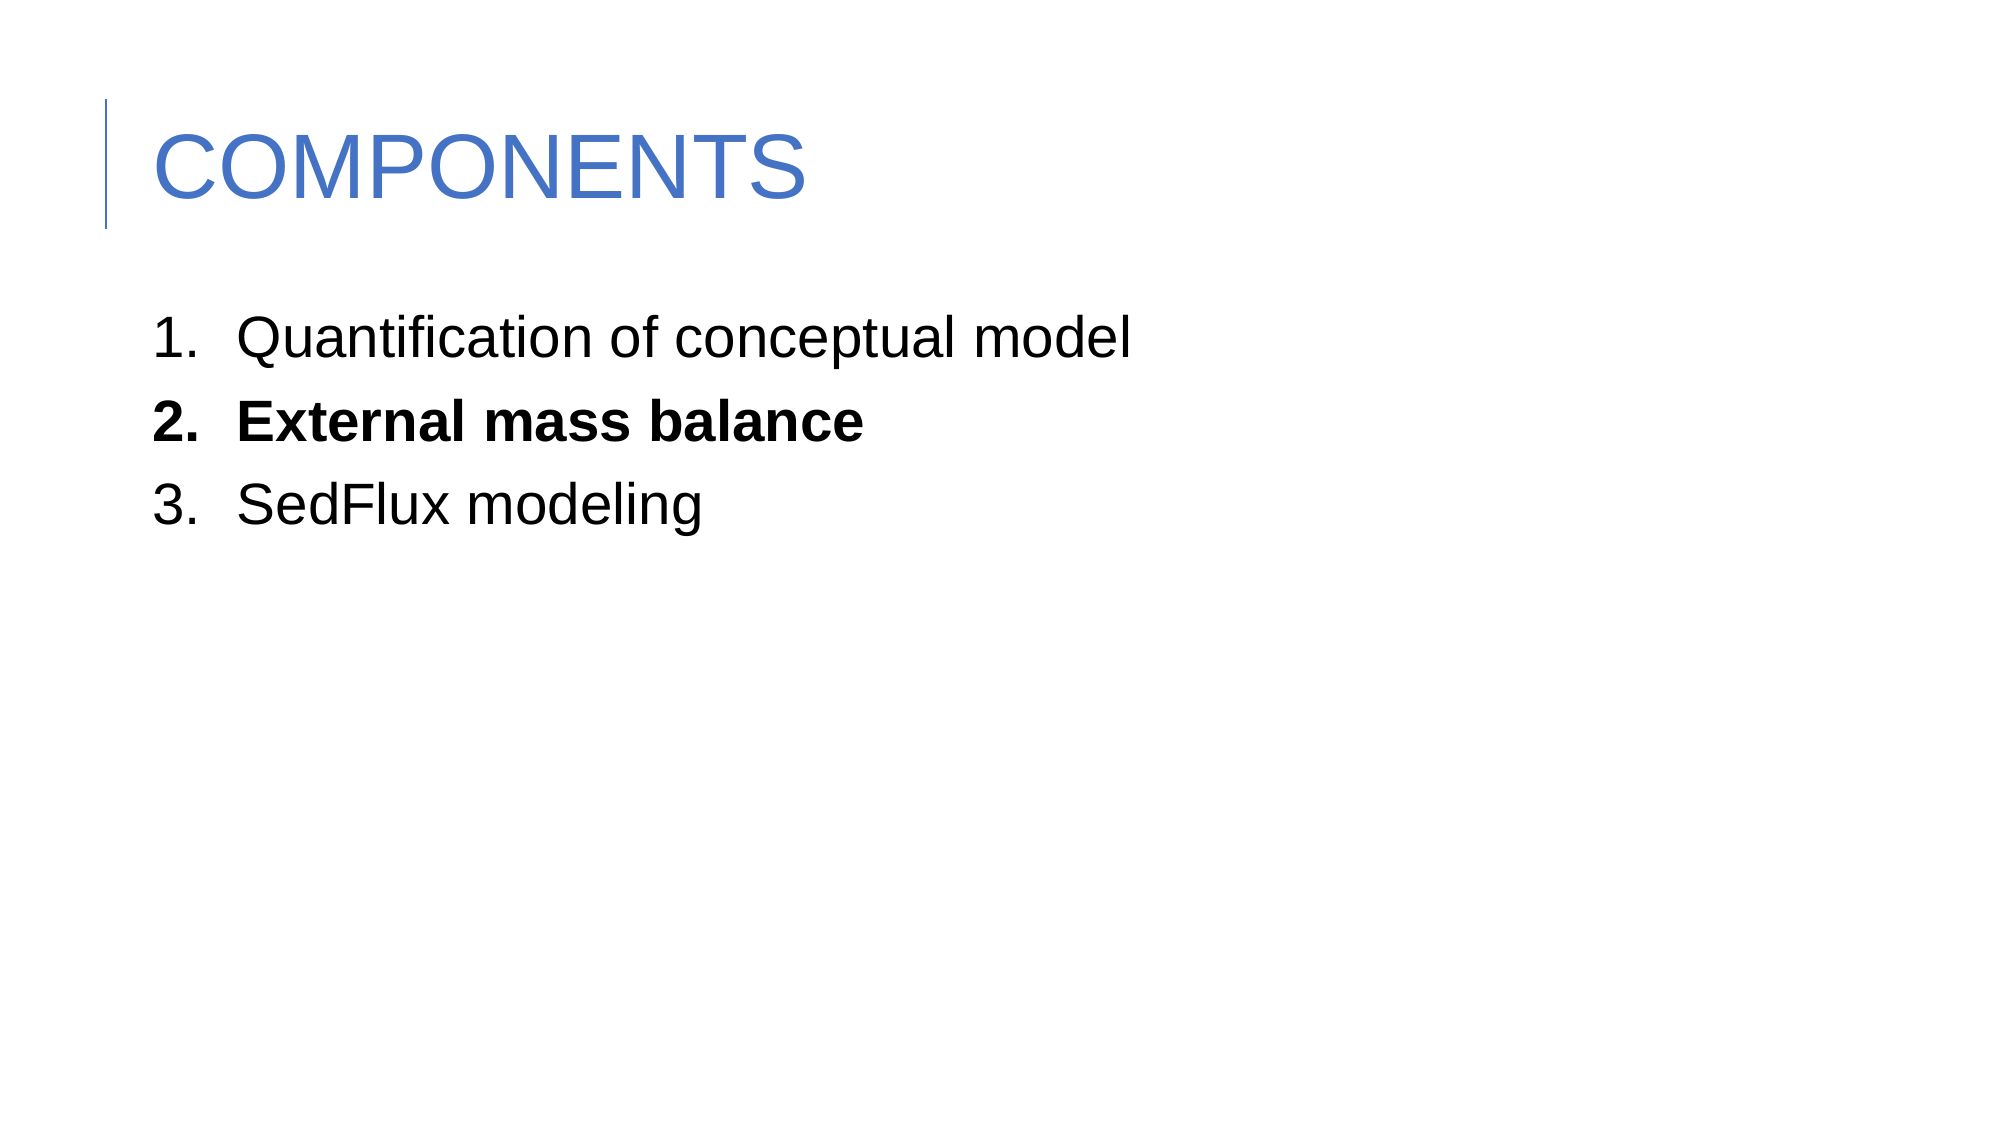

# COMPONENTS
Quantification of conceptual model
External mass balance
SedFlux modeling